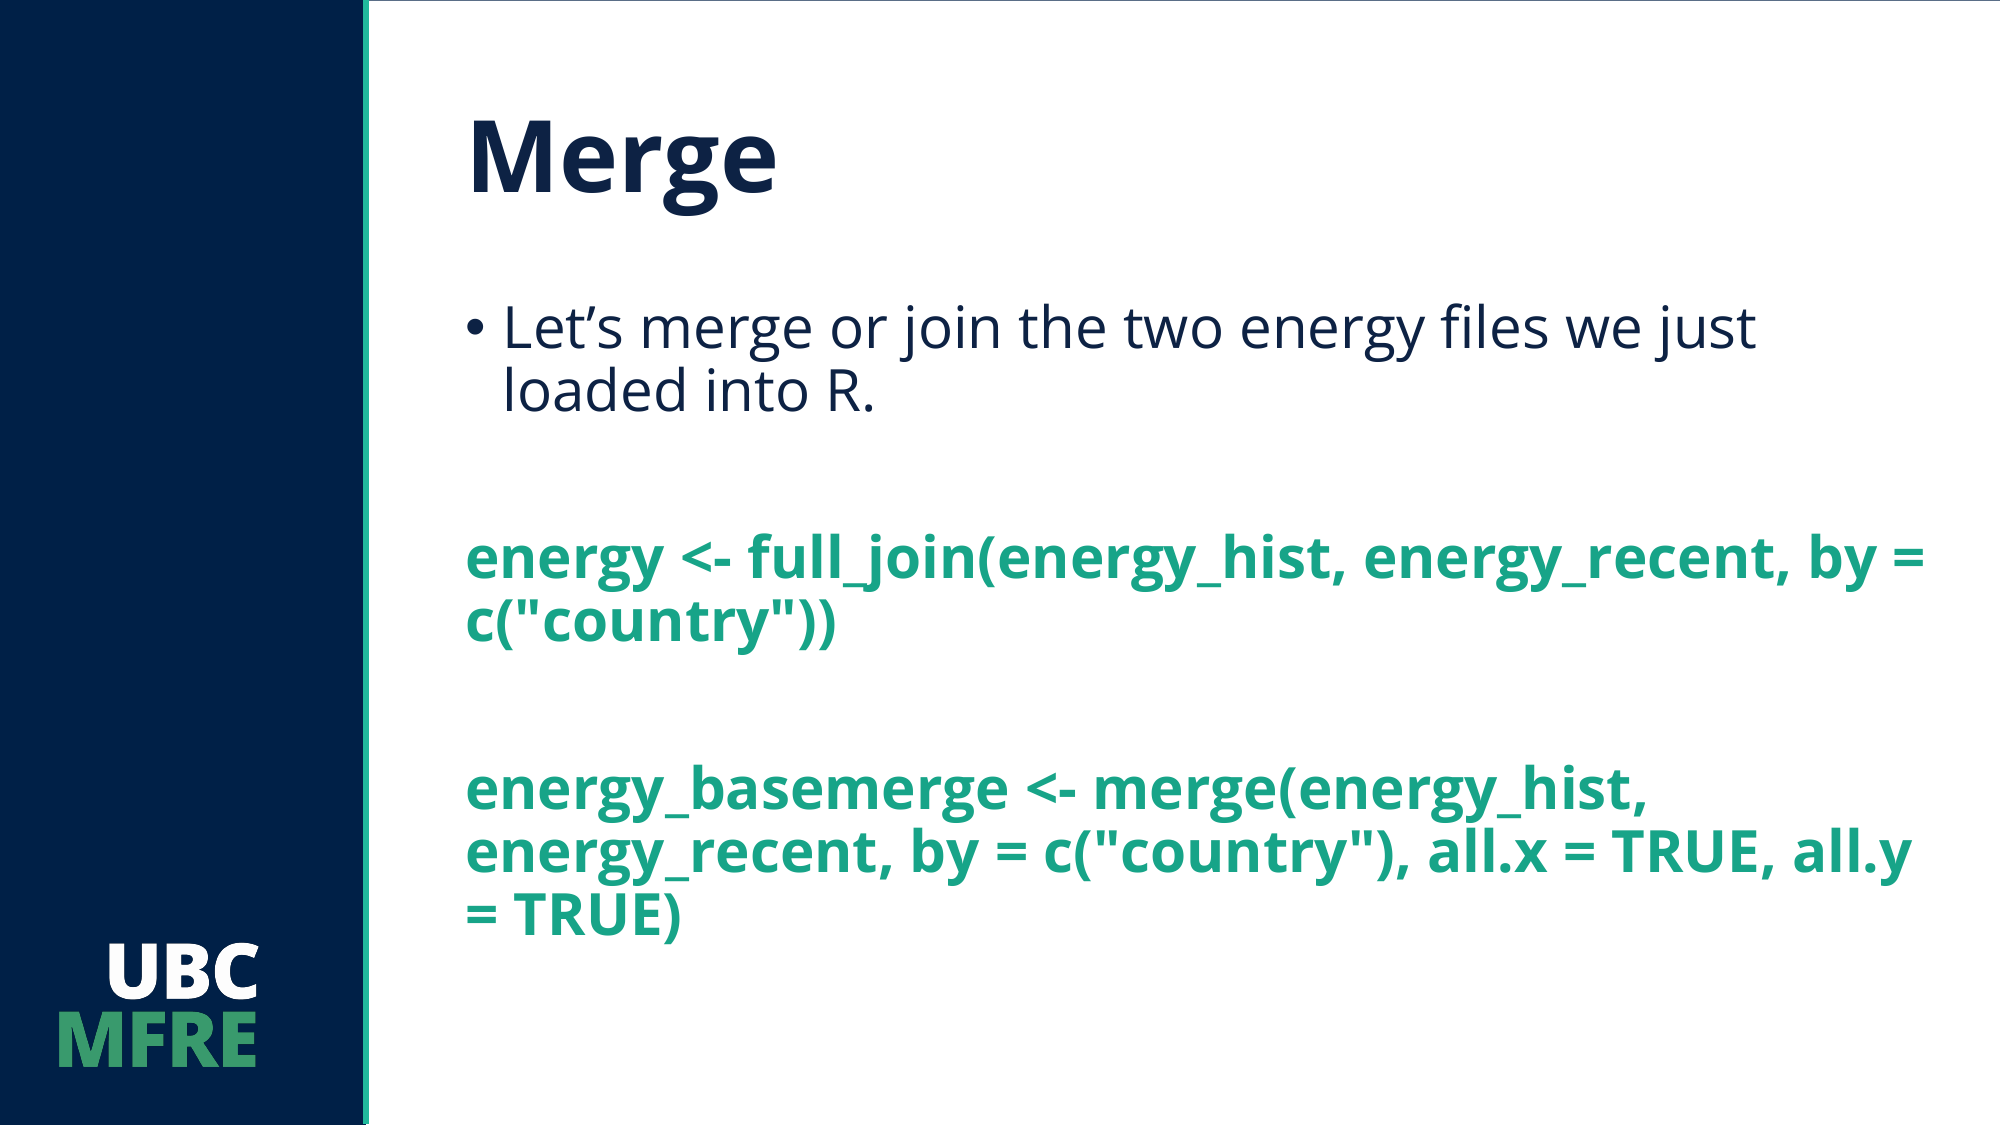

# Merge
Let’s merge or join the two energy files we just loaded into R.

energy <- full_join(energy_hist, energy_recent, by = c("country"))

energy_basemerge <- merge(energy_hist, energy_recent, by = c("country"), all.x = TRUE, all.y = TRUE)